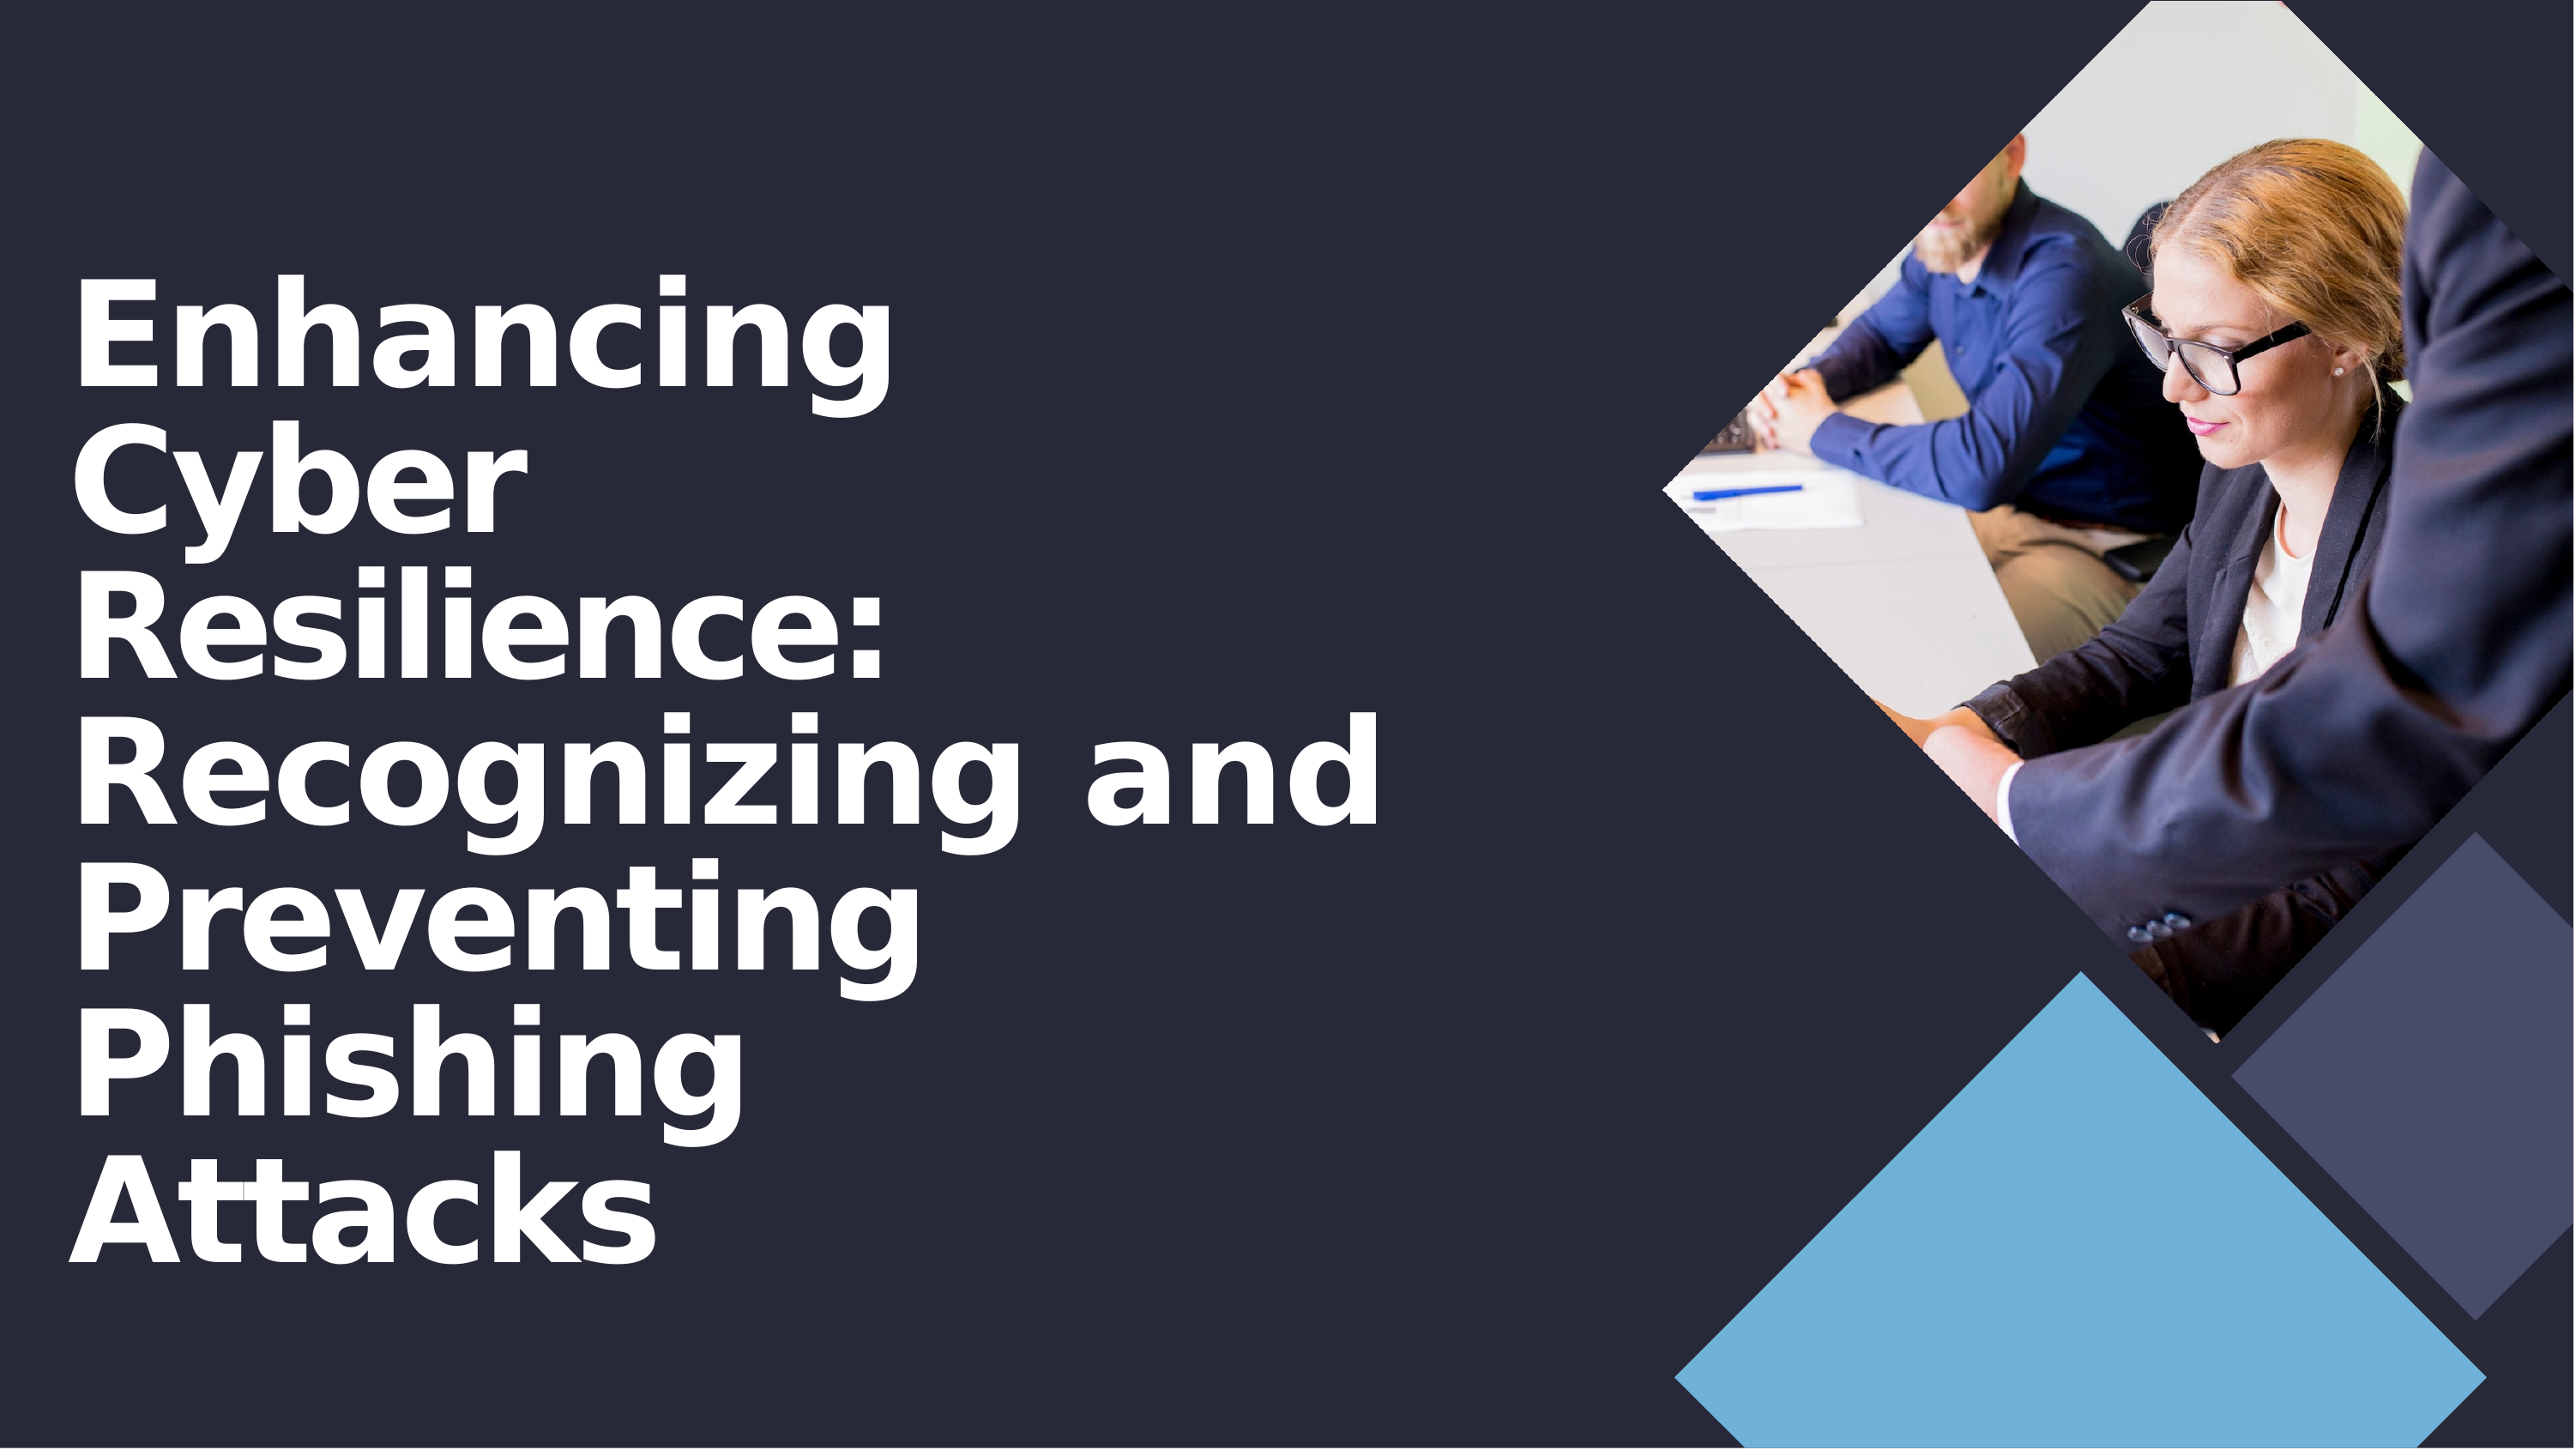

Enhancing Cyber Resilience: Recognizing and Preventing Phishing Attacks